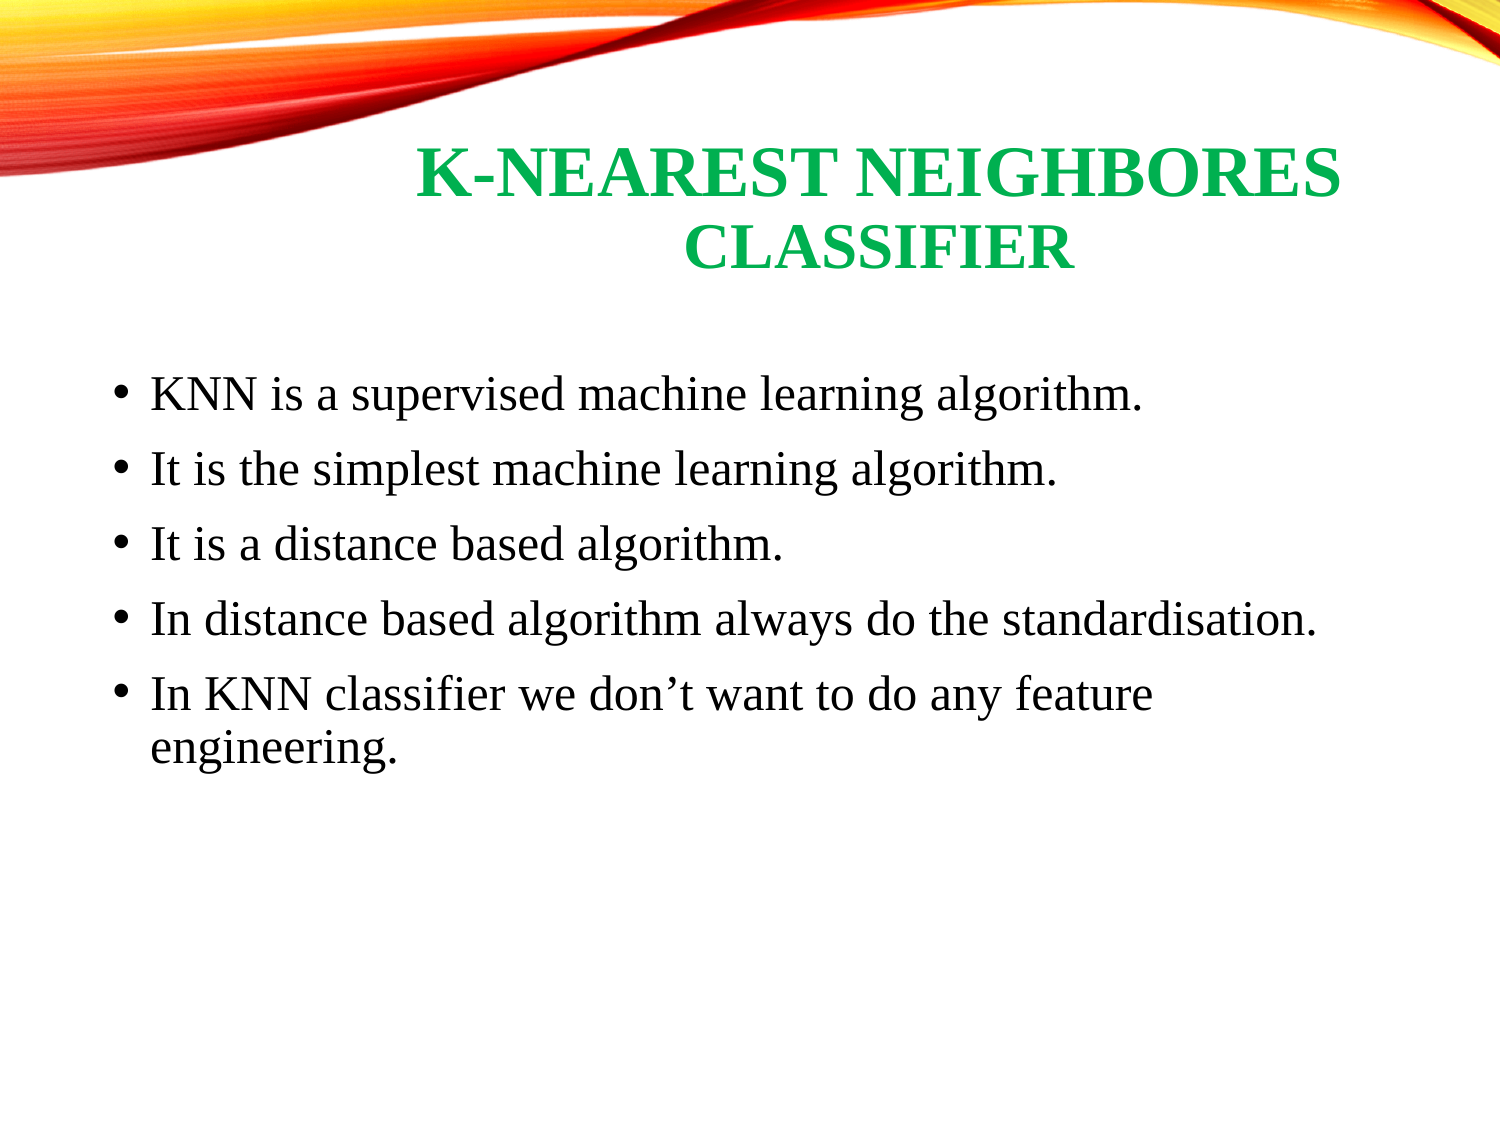

# K-Nearest Neighbores classifier
KNN is a supervised machine learning algorithm.
It is the simplest machine learning algorithm.
It is a distance based algorithm.
In distance based algorithm always do the standardisation.
In KNN classifier we don’t want to do any feature engineering.